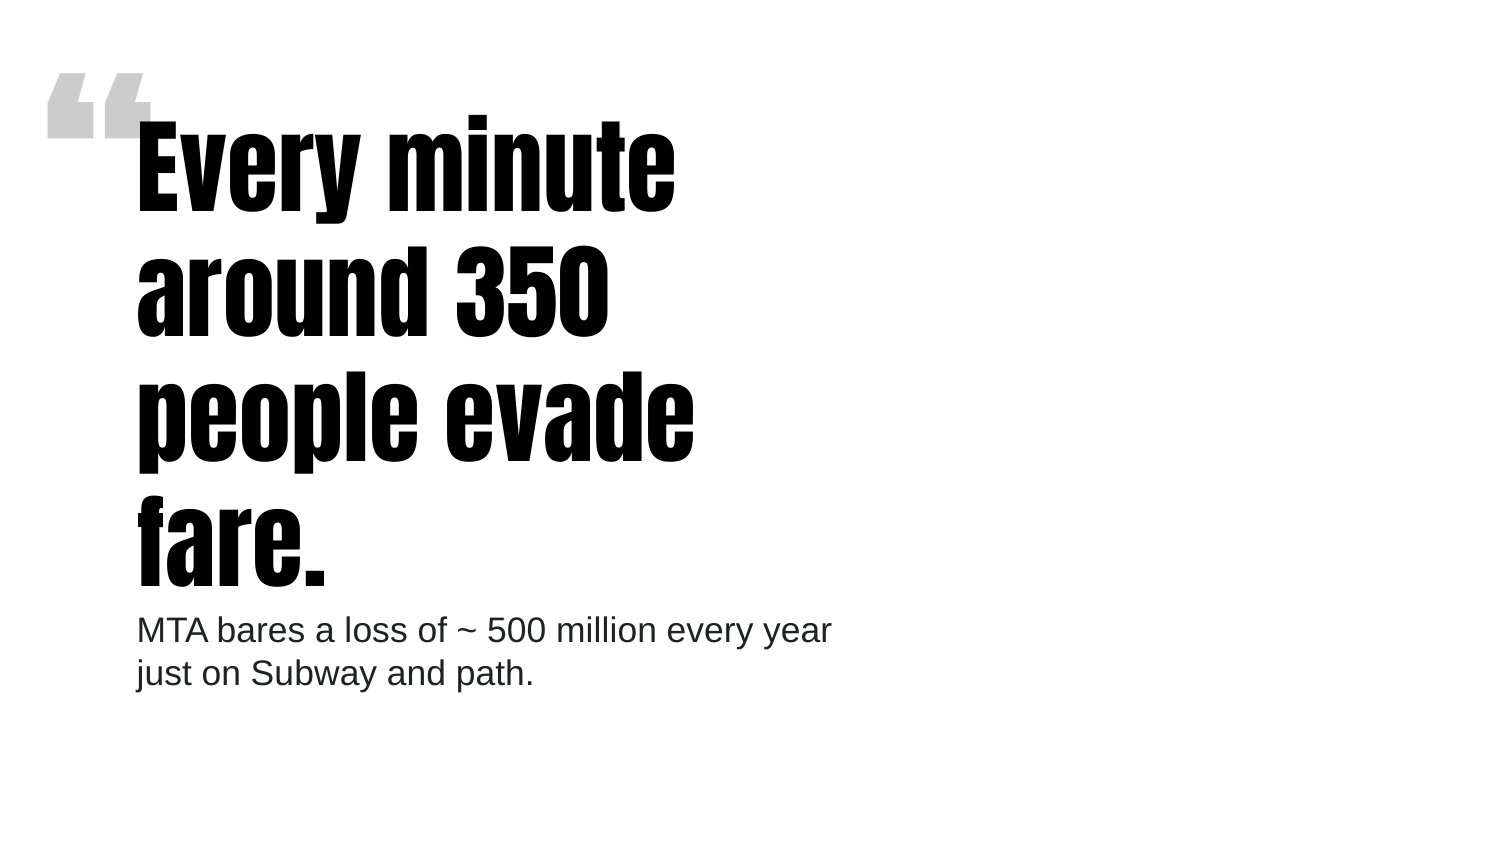

“
Every minute around 350 people evade fare.
MTA bares a loss of ~ 500 million every year just on Subway and path.